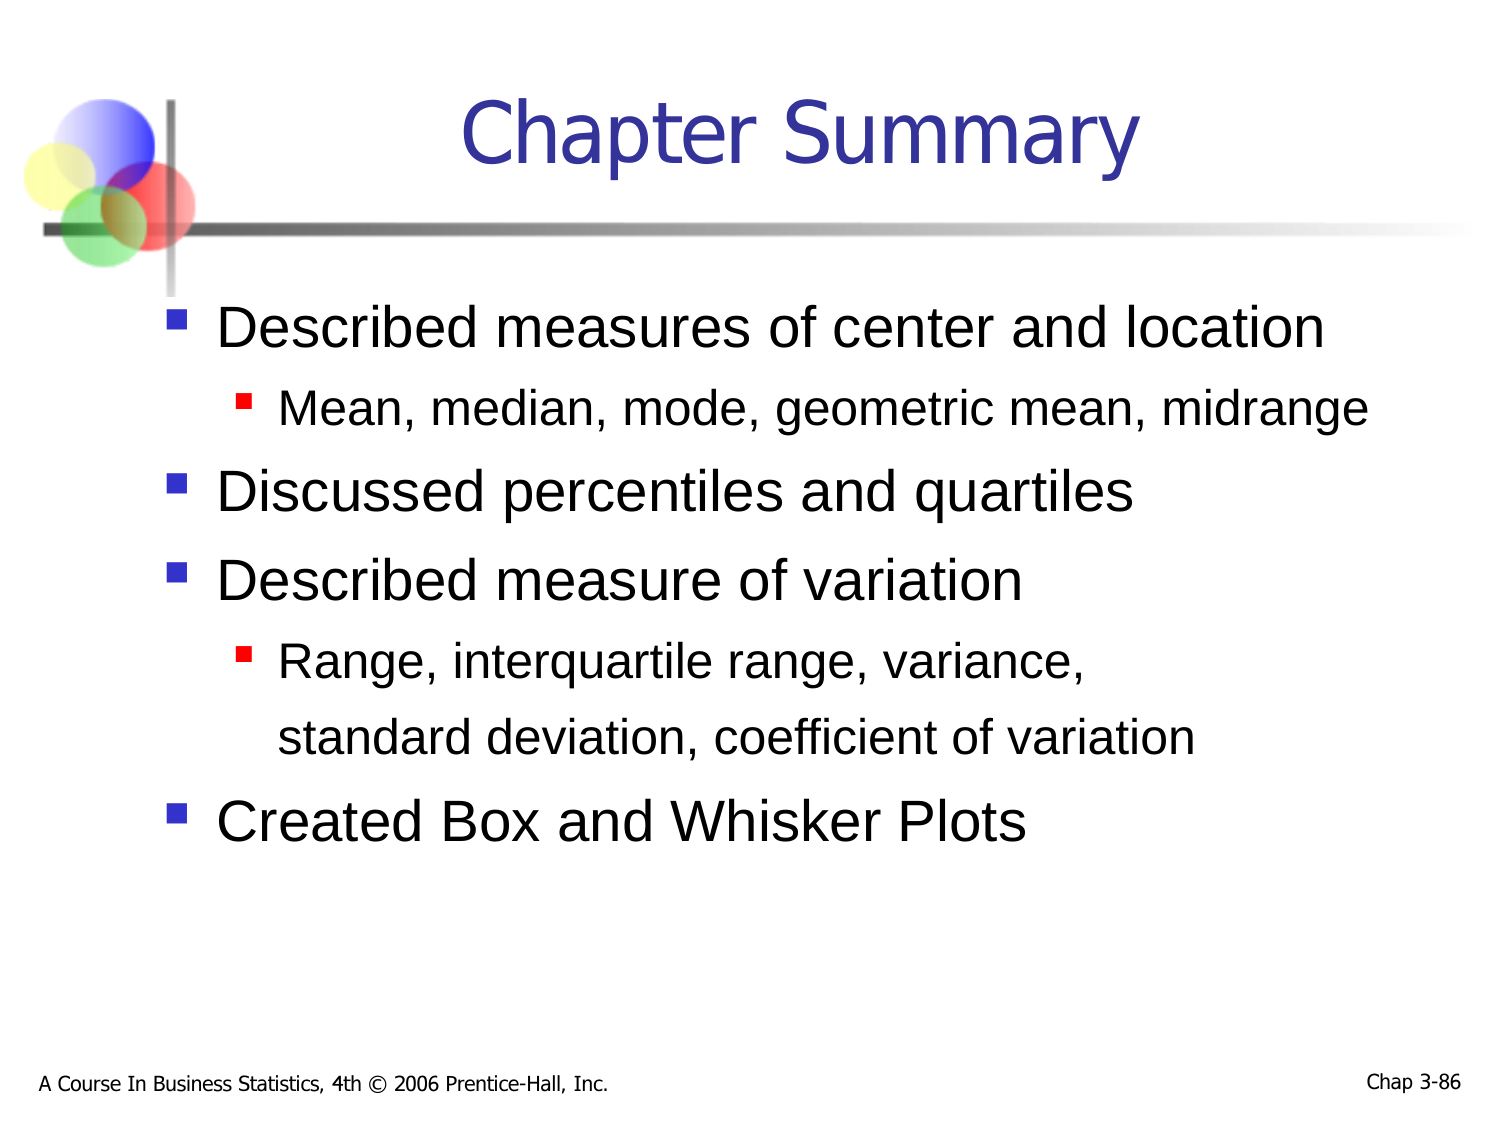

# Chapter Summary
Described measures of center and location
Mean, median, mode, geometric mean, midrange
Discussed percentiles and quartiles
Described measure of variation
Range, interquartile range, variance,
	standard deviation, coefficient of variation
Created Box and Whisker Plots
A Course In Business Statistics, 4th © 2006 Prentice-Hall, Inc.
Chap 3-86